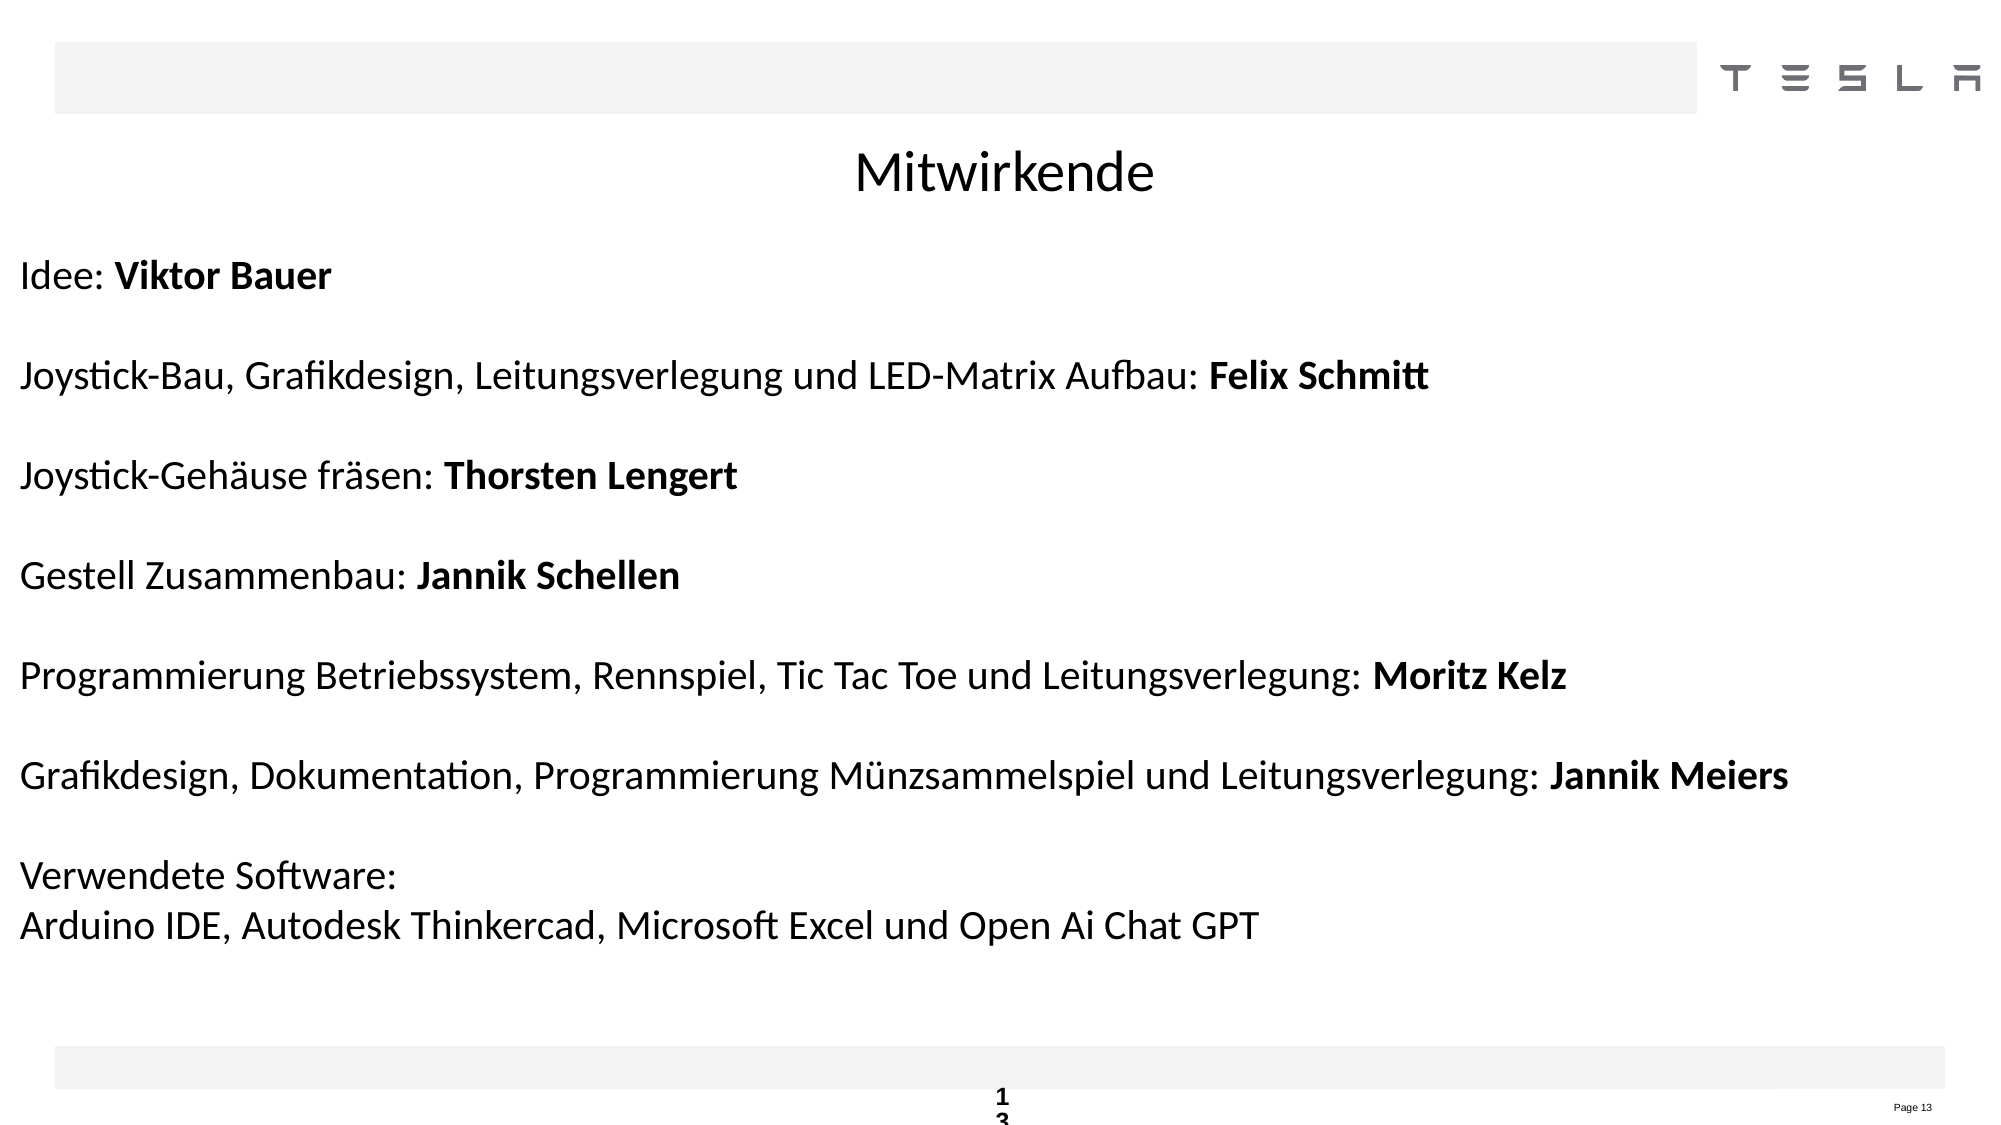

Mitwirkende

Idee: Viktor Bauer

Joystick-Bau, Grafikdesign, Leitungsverlegung und LED-Matrix Aufbau: Felix Schmitt

Joystick-Gehäuse fräsen: Thorsten Lengert

Gestell Zusammenbau: Jannik Schellen

Programmierung Betriebssystem, Rennspiel, Tic Tac Toe und Leitungsverlegung: Moritz Kelz

Grafikdesign, Dokumentation, Programmierung Münzsammelspiel und Leitungsverlegung: Jannik Meiers

Verwendete Software:
Arduino IDE, Autodesk Thinkercad, Microsoft Excel und Open Ai Chat GPT
13